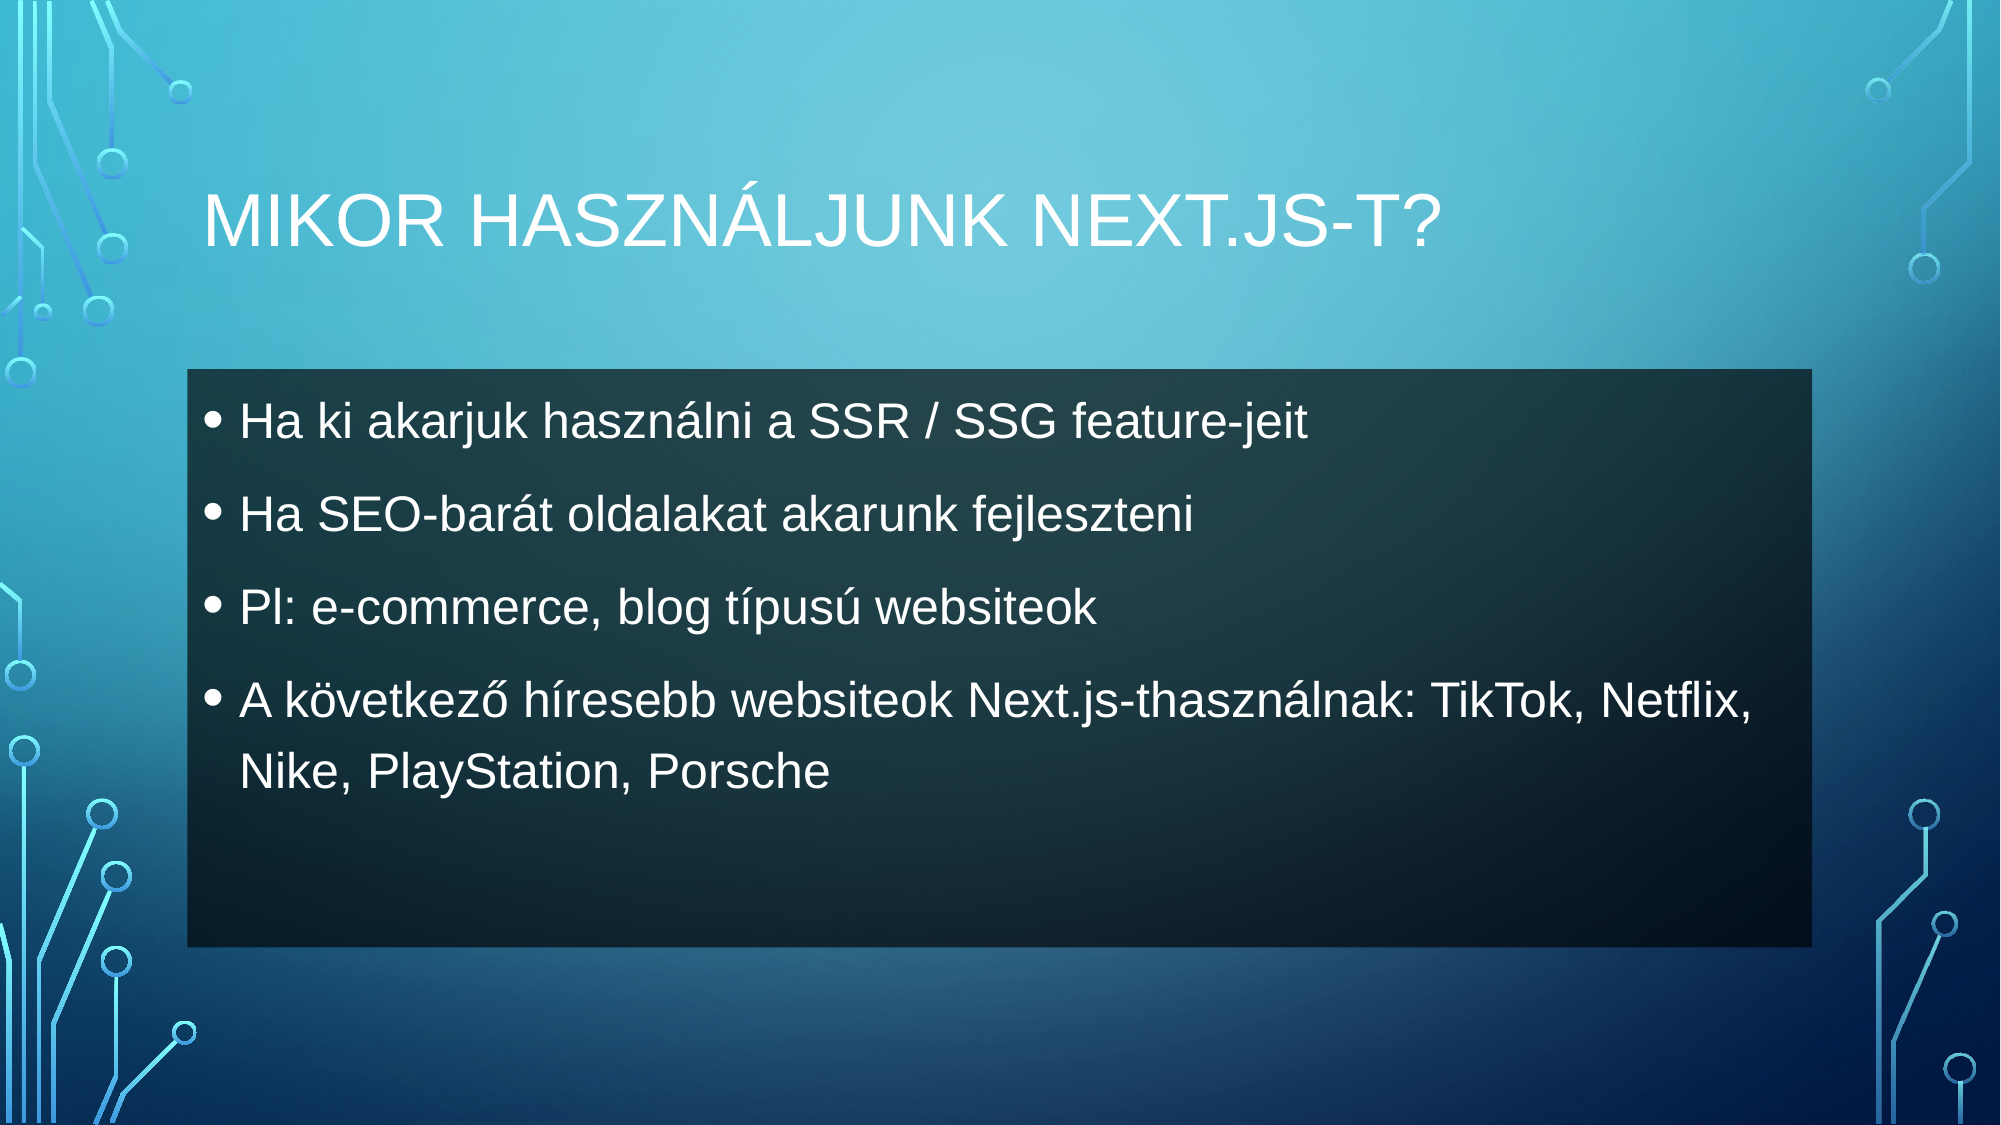

# mikor használjunk next.js-t?
Ha ki akarjuk használni a SSR / SSG feature-jeit
Ha SEO-barát oldalakat akarunk fejleszteni
Pl: e-commerce, blog típusú websiteok
A következő híresebb websiteok Next.js-thasználnak: TikTok, Netflix, Nike, PlayStation, Porsche